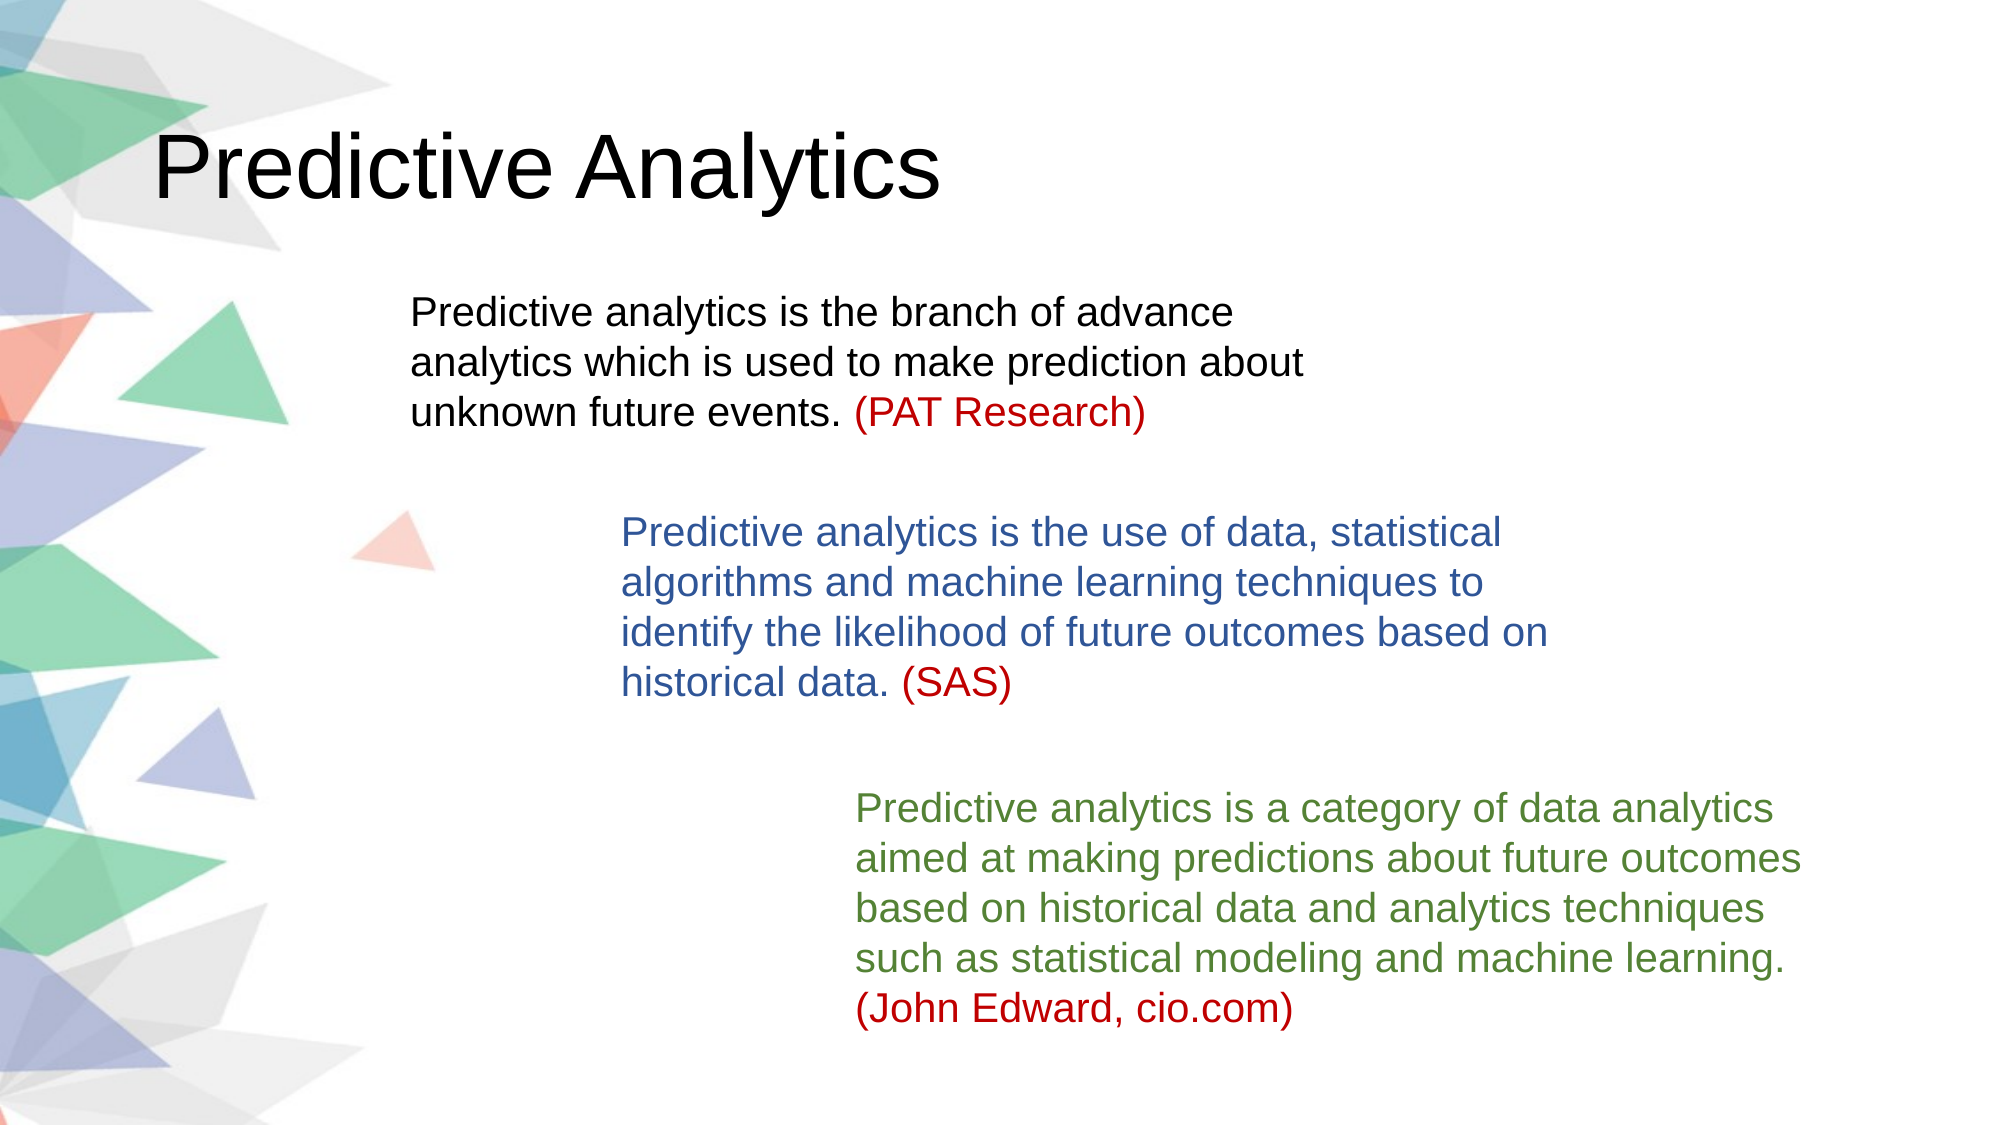

# Predictive Analytics
Predictive analytics is the branch of advance analytics which is used to make prediction about unknown future events. (PAT Research)
Predictive analytics is the use of data, statistical algorithms and machine learning techniques to identify the likelihood of future outcomes based on historical data. (SAS)
Predictive analytics is a category of data analytics aimed at making predictions about future outcomes based on historical data and analytics techniques such as statistical modeling and machine learning. (John Edward, cio.com)